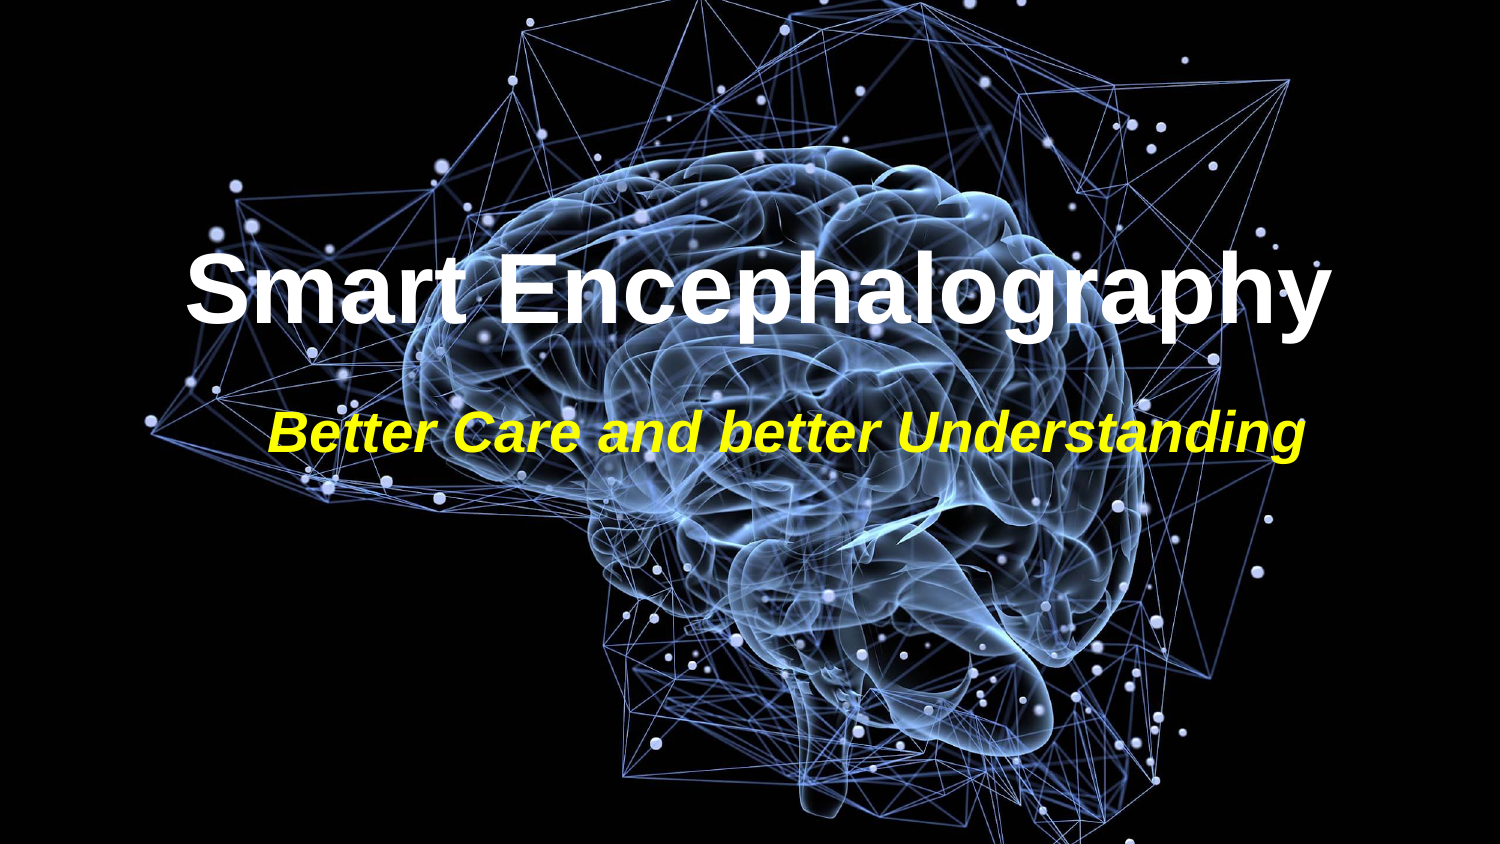

Smart Encephalography
Better Care and better Understanding